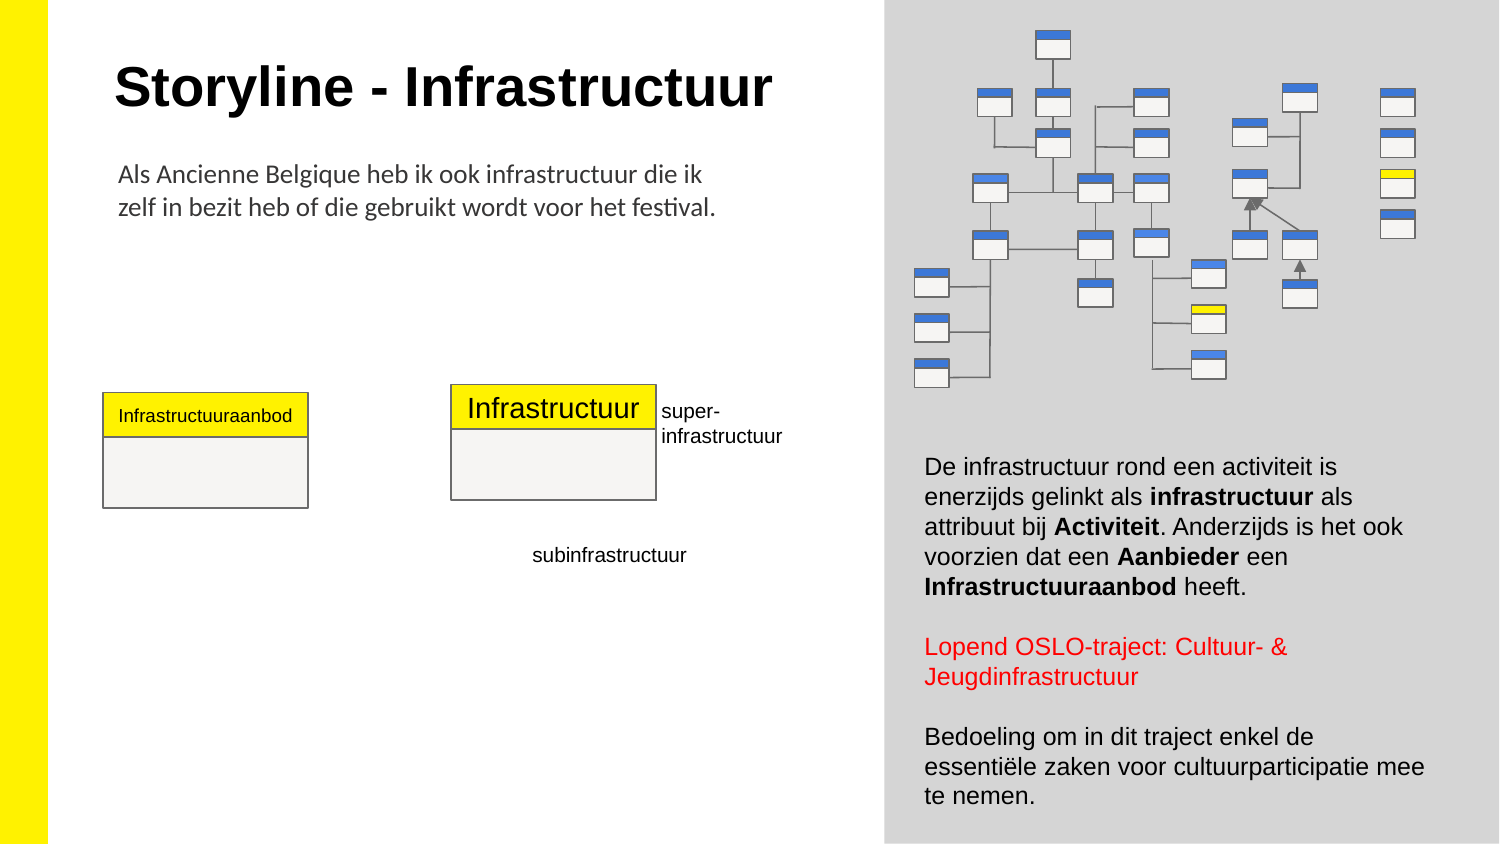

Storyline - Infrastructuur

Als Ancienne Belgique heb ik ook infrastructuur die ik zelf in bezit heb of die gebruikt wordt voor het festival.

super-
infrastructuur
Infrastructuur
Infrastructuuraanbod

De infrastructuur rond een activiteit is enerzijds gelinkt als infrastructuur als attribuut bij Activiteit. Anderzijds is het ook voorzien dat een Aanbieder een Infrastructuuraanbod heeft.

Lopend OSLO-traject: Cultuur- & Jeugdinfrastructuur

Bedoeling om in dit traject enkel de essentiële zaken voor cultuurparticipatie mee te nemen.

subinfrastructuur